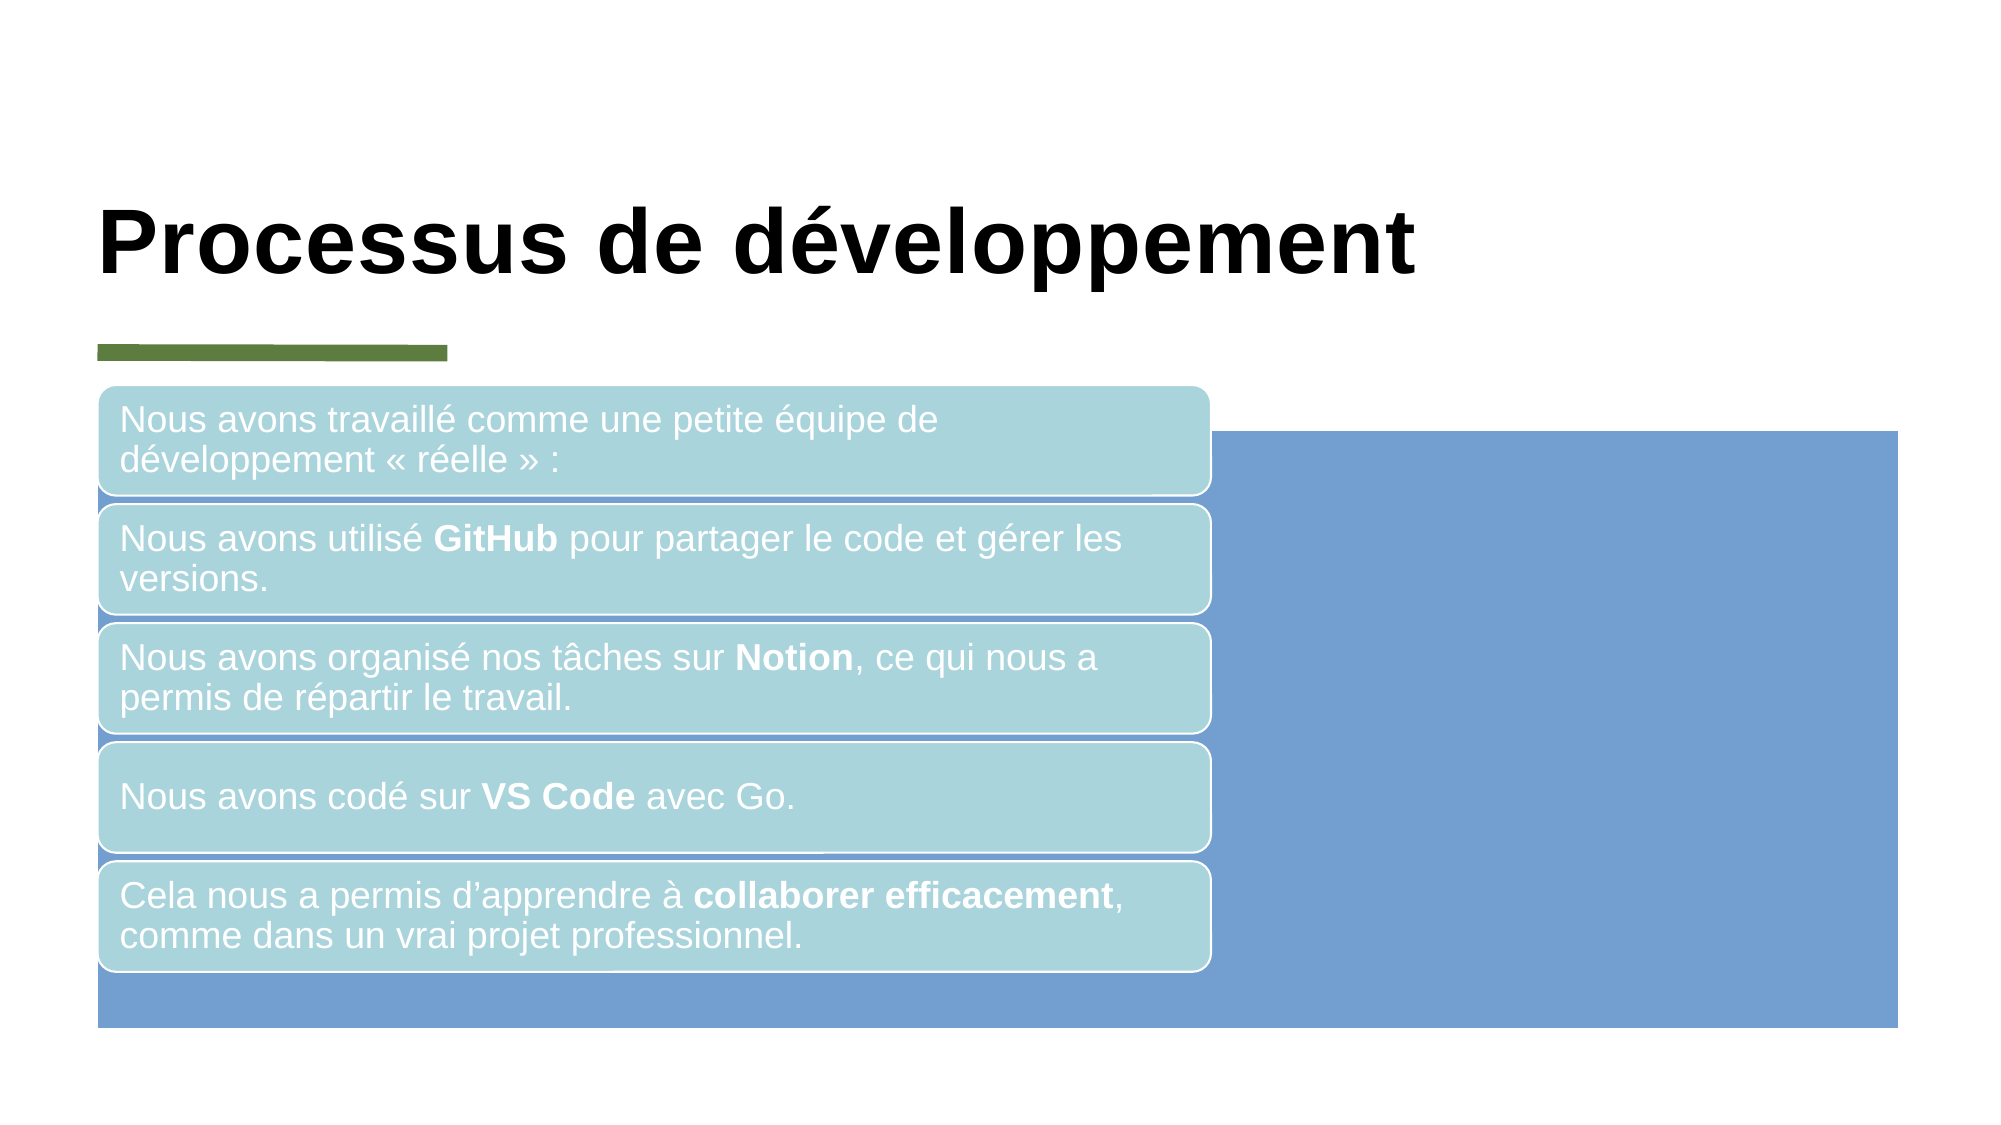

# Processus de développement
Nous avons travaillé comme une petite équipe de développement « réelle » :
Nous avons utilisé GitHub pour partager le code et gérer les versions.
Nous avons organisé nos tâches sur Notion, ce qui nous a permis de répartir le travail.
Nous avons codé sur VS Code avec Go.
Cela nous a permis d’apprendre à collaborer efficacement, comme dans un vrai projet professionnel.